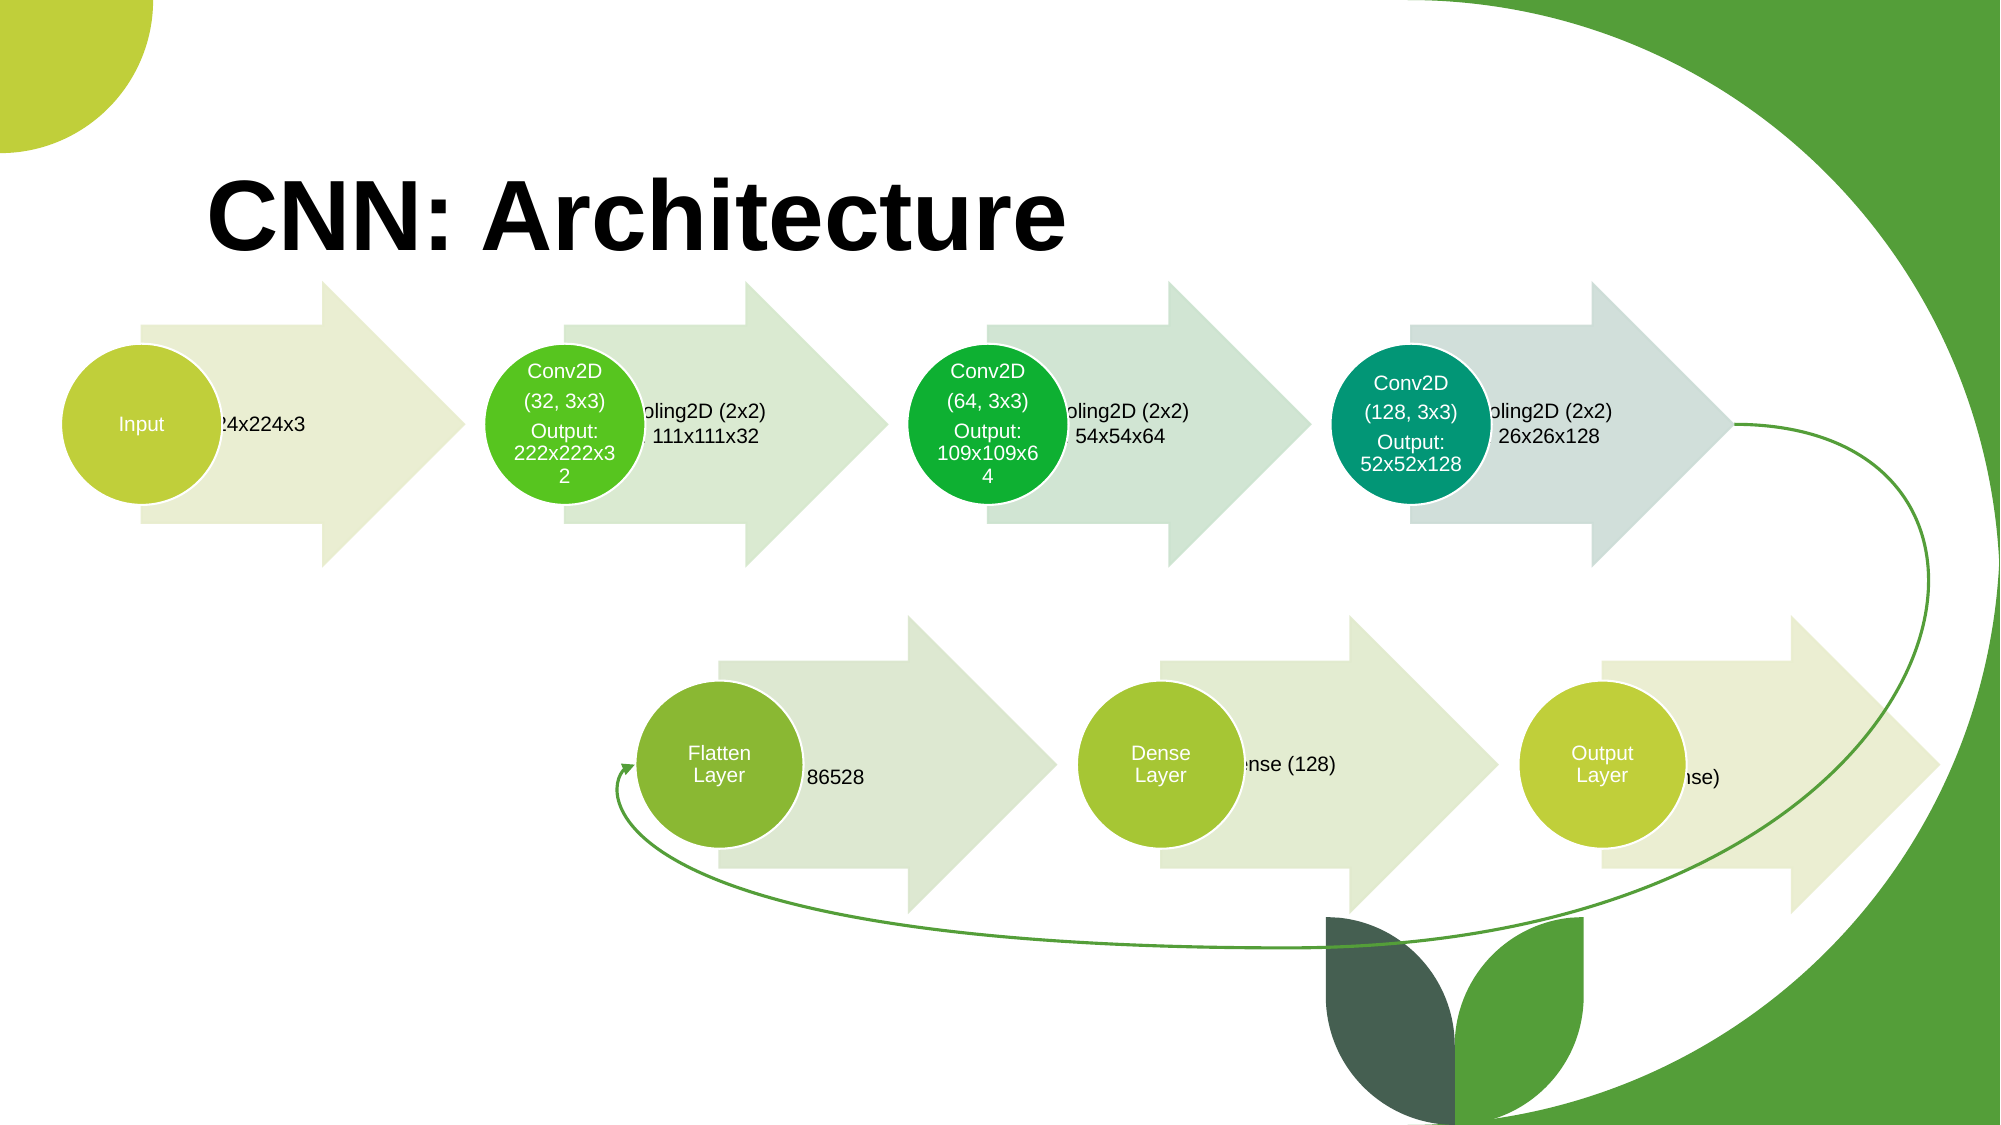

# CNN: Architecture
224x224x3
Input
MaxPooling2D (2x2)
Output: 111x111x32
Conv2D
(32, 3x3)
Output: 222x222x32
MaxPooling2D (2x2)
Output: 54x54x64
Conv2D
(64, 3x3)
Output: 109x109x64
MaxPooling2D (2x2)
Output: 26x26x128
Conv2D
(128, 3x3)
Output: 52x52x128
Flatten
Output: 86528
Flatten Layer
Dense (128)
Dense Layer
Dense
(6 - Dense)
Output Layer